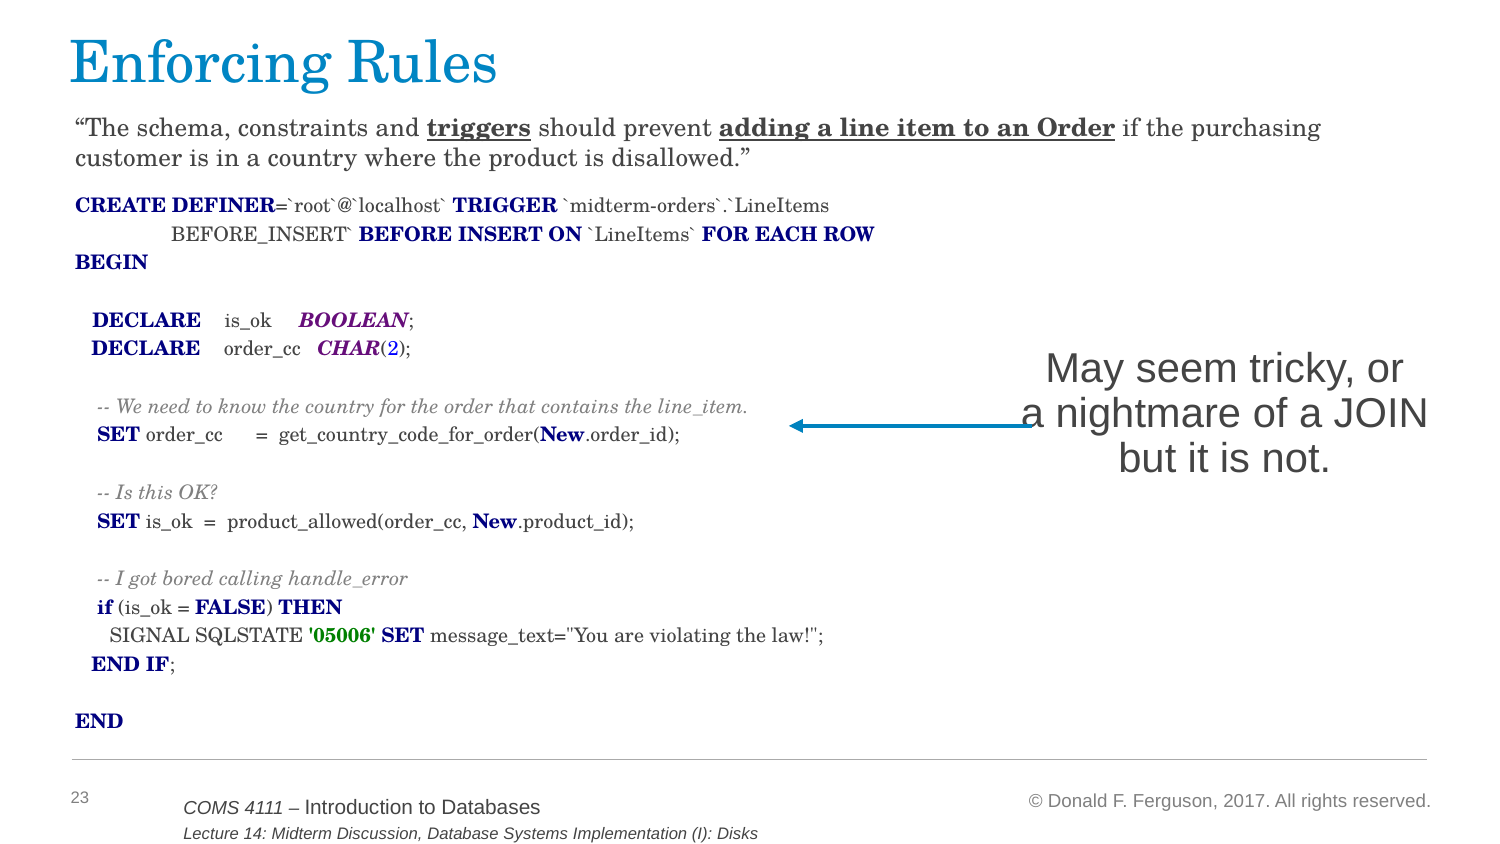

# Enforcing Rules
“The schema, constraints and triggers should prevent adding a line item to an Order if the purchasing customer is in a country where the product is disallowed.”
CREATE DEFINER=`root`@`localhost` TRIGGER `midterm-orders`.`LineItems
	BEFORE_INSERT` BEFORE INSERT ON `LineItems` FOR EACH ROW
BEGIN
   DECLARE    is_ok     BOOLEAN;
   DECLARE    order_cc   CHAR(2);
    -- We need to know the country for the order that contains the line_item.
    SET order_cc      =  get_country_code_for_order(New.order_id);
    -- Is this OK?
    SET is_ok  =  product_allowed(order_cc, New.product_id);
    -- I got bored calling handle_error
    if (is_ok = FALSE) THEN
      SIGNAL SQLSTATE '05006' SET message_text="You are violating the law!";
   END IF;
END
May seem tricky, or
a nightmare of a JOIN
but it is not.